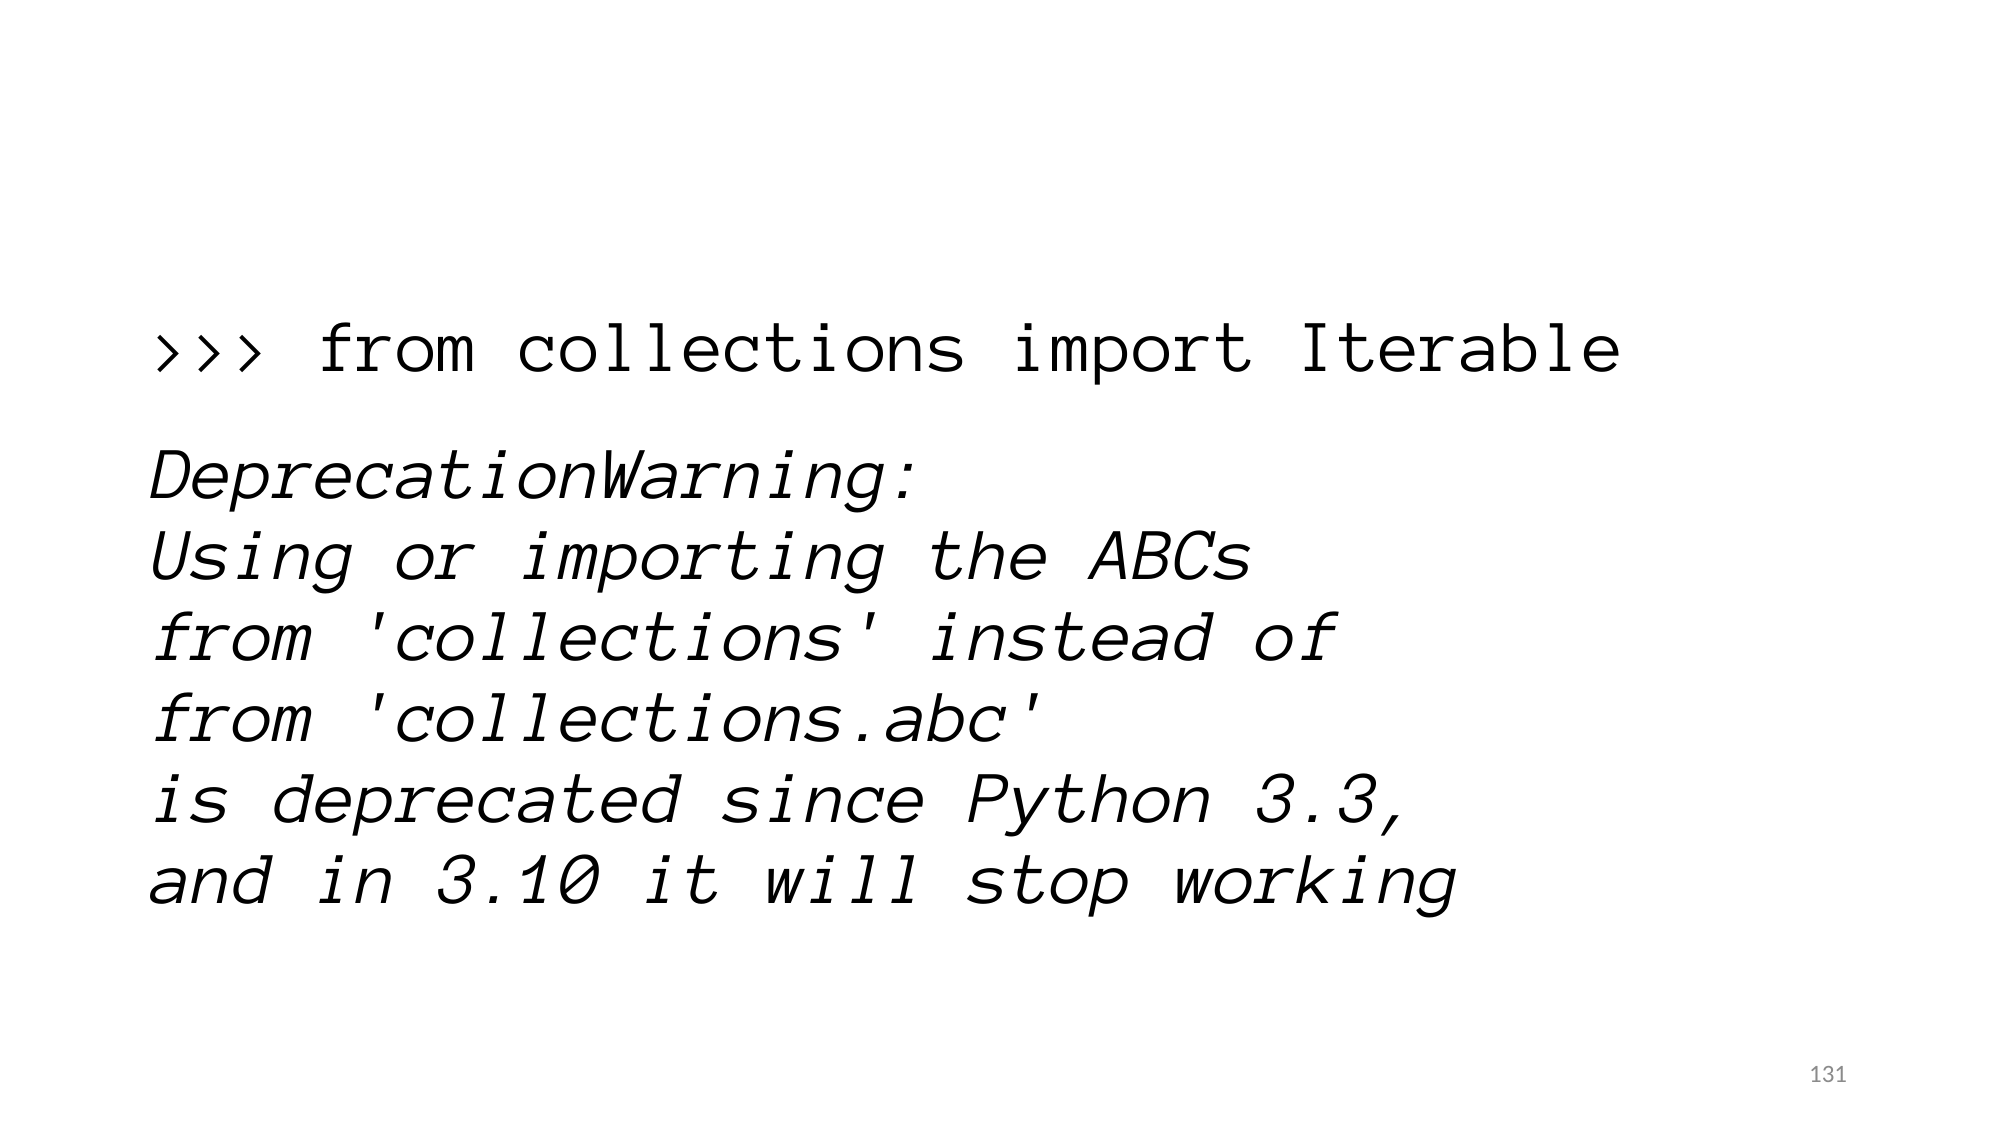

>>> from collections import Iterable
DeprecationWarning:
Using or importing the ABCs
from 'collections' instead of
from 'collections.abc'
is deprecated since Python 3.3,
and in 3.10 it will stop working
131